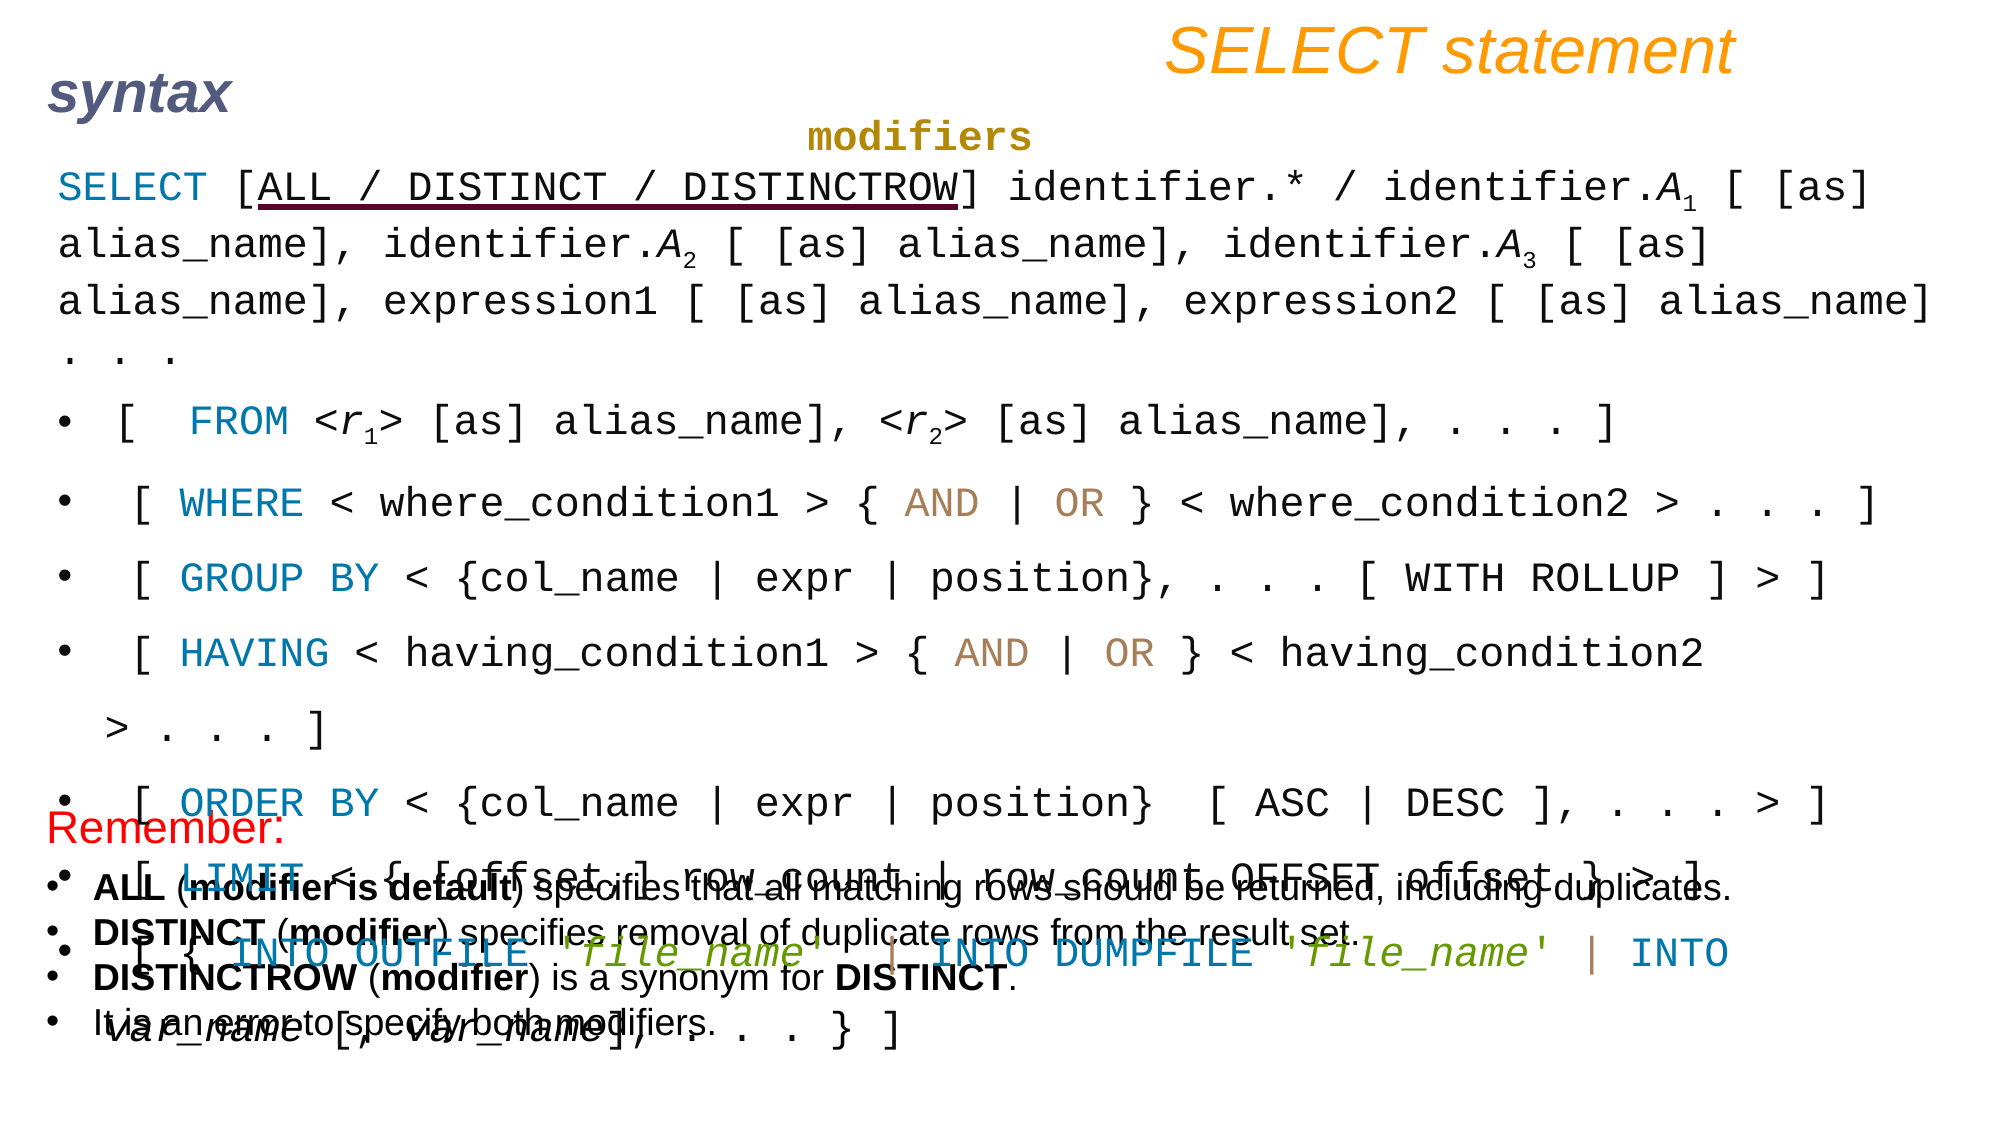

SELECT statement
syntax
                              modifiers
SELECT [ALL / DISTINCT / DISTINCTROW] identifier.* / identifier.A1 [ [as] alias_name], identifier.A2 [ [as] alias_name], identifier.A3 [ [as] alias_name], expression1 [ [as] alias_name], expression2 [ [as] alias_name] . . .

[  FROM <r1> [as] alias_name], <r2> [as] alias_name], . . . ]
 [ WHERE < where_condition1 > { AND | OR } < where_condition2 > . . . ]
 [ GROUP BY < {col_name | expr | position}, . . . [ WITH ROLLUP ] > ]
 [ HAVING < having_condition1 > { AND | OR } < having_condition2 > . . . ]
 [ ORDER BY < {col_name | expr | position}  [ ASC | DESC ], . . . > ]
 [ LIMIT < { [offset,] row_count | row_count OFFSET offset } > ]
 [ { INTO OUTFILE 'file_name'  | INTO DUMPFILE 'file_name' | INTO var_name [, var_name], . . . } ]
Remember:

ALL (modifier is default) specifies that all matching rows should be returned, including duplicates.
DISTINCT (modifier) specifies removal of duplicate rows from the result set.
DISTINCTROW (modifier) is a synonym for DISTINCT.
It is an error to specify both modifiers.